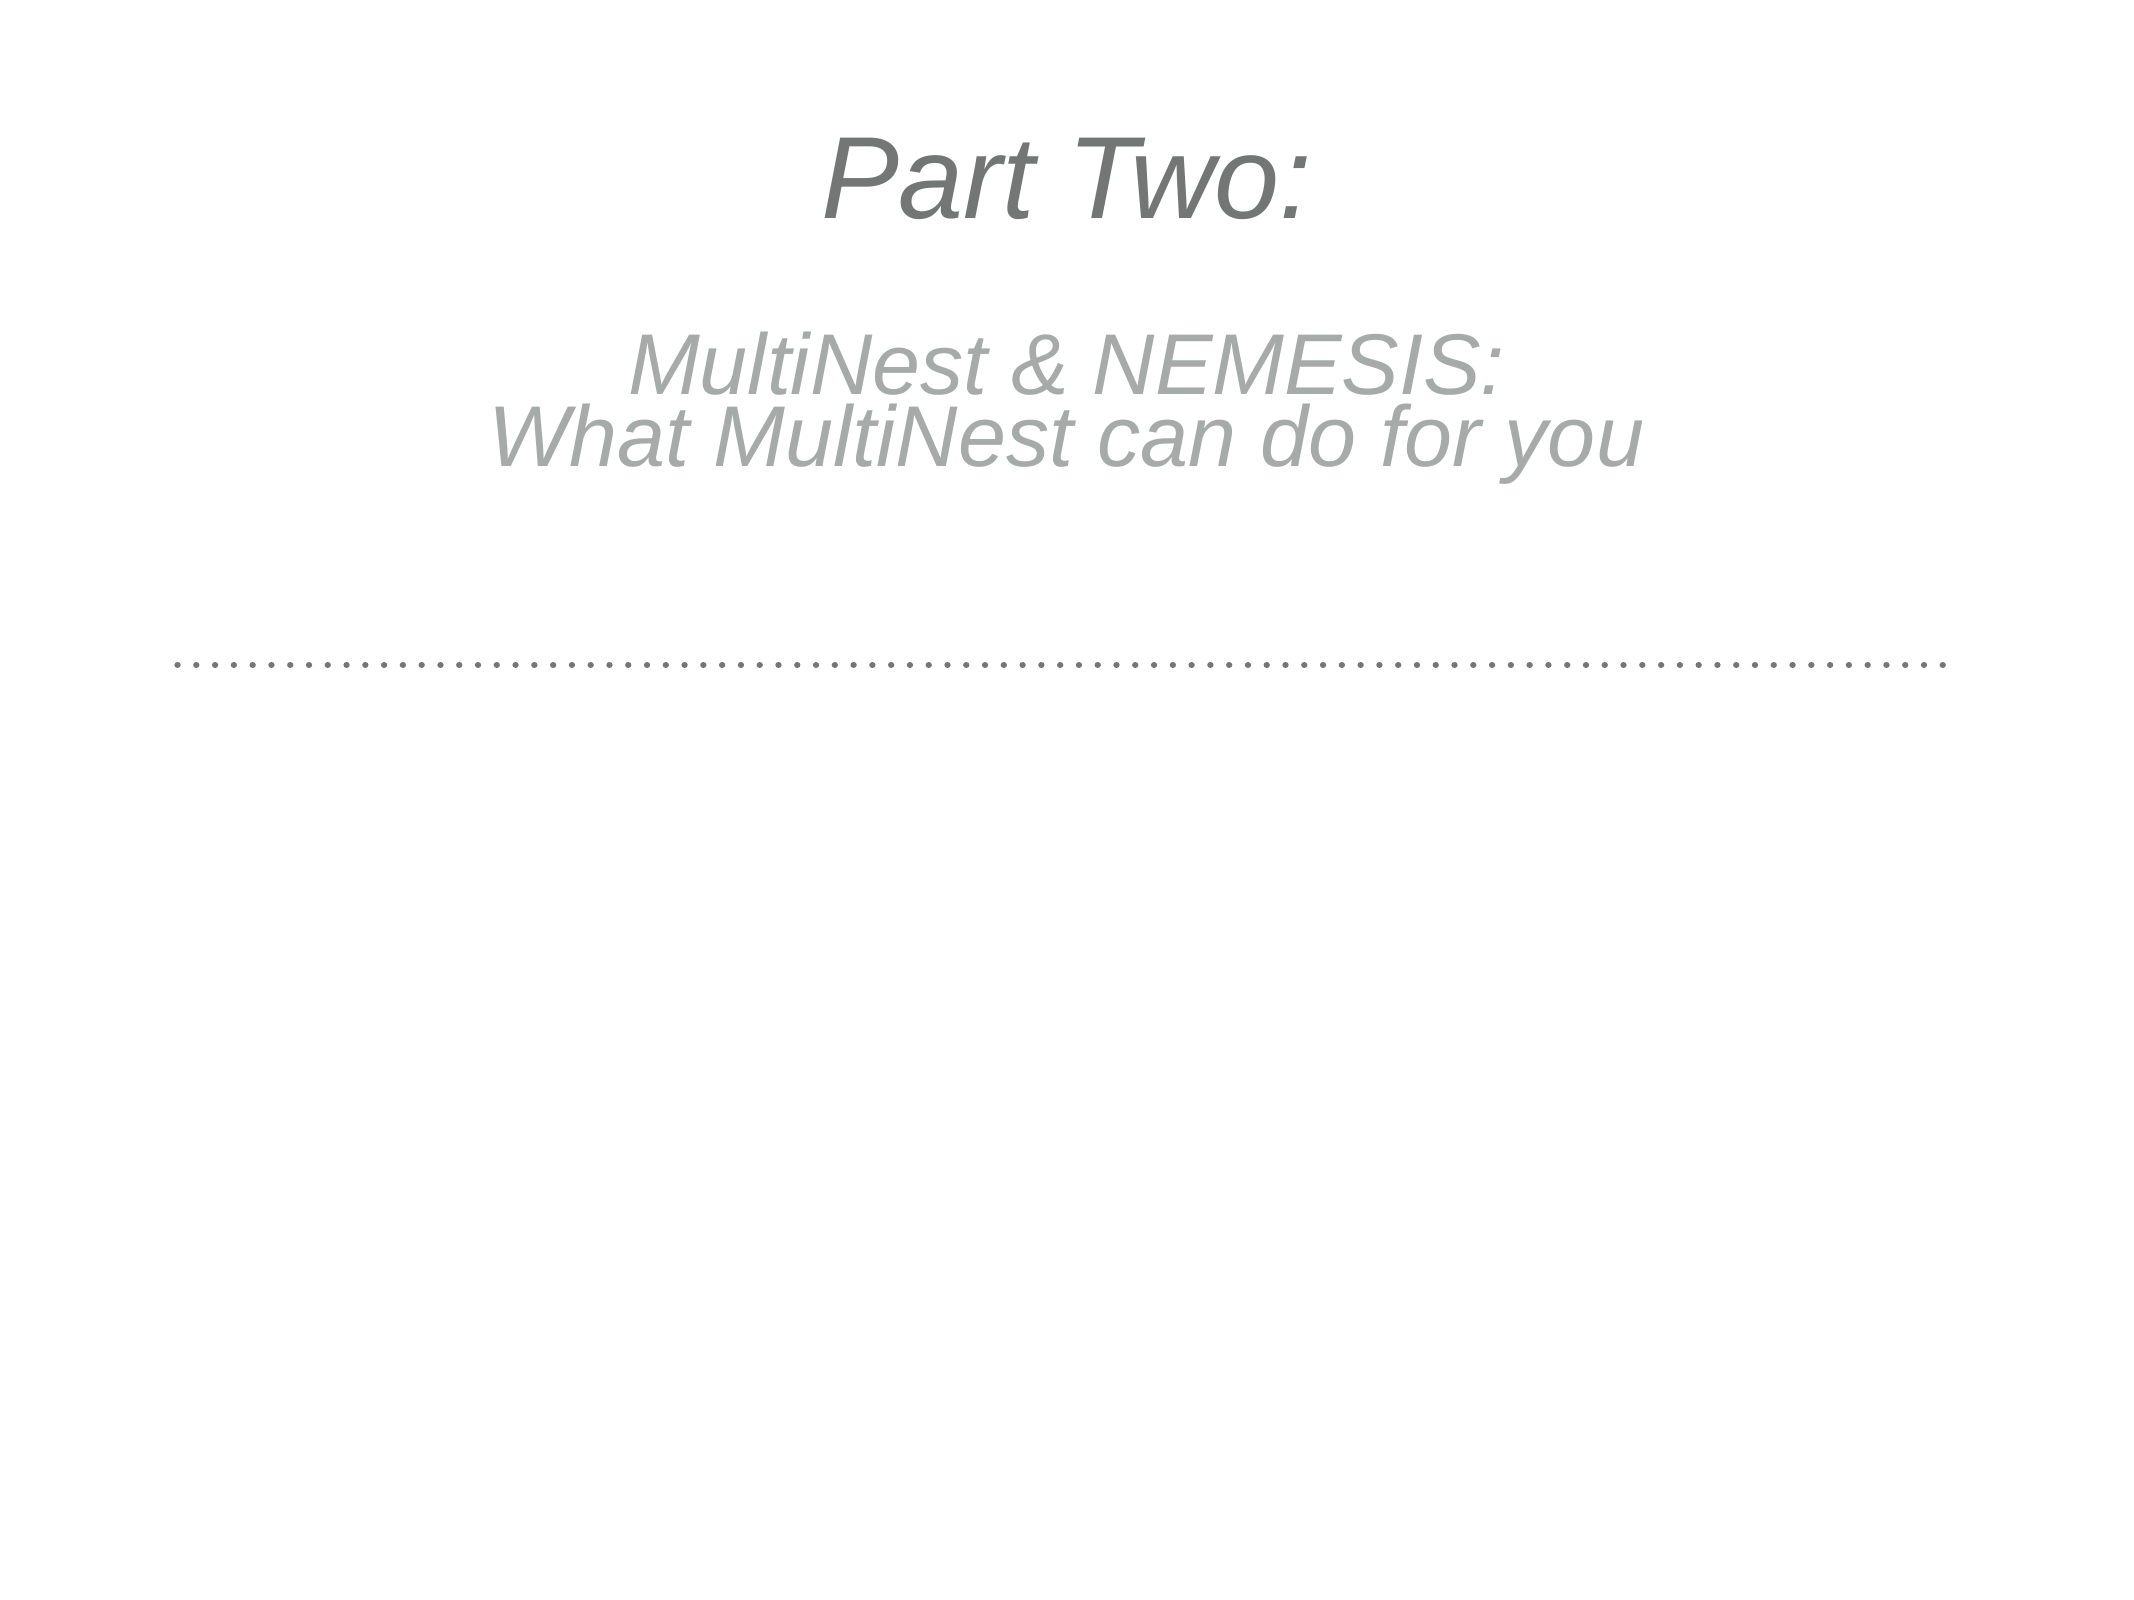

Part Two:
MultiNest & NEMESIS:
What MultiNest can do for you